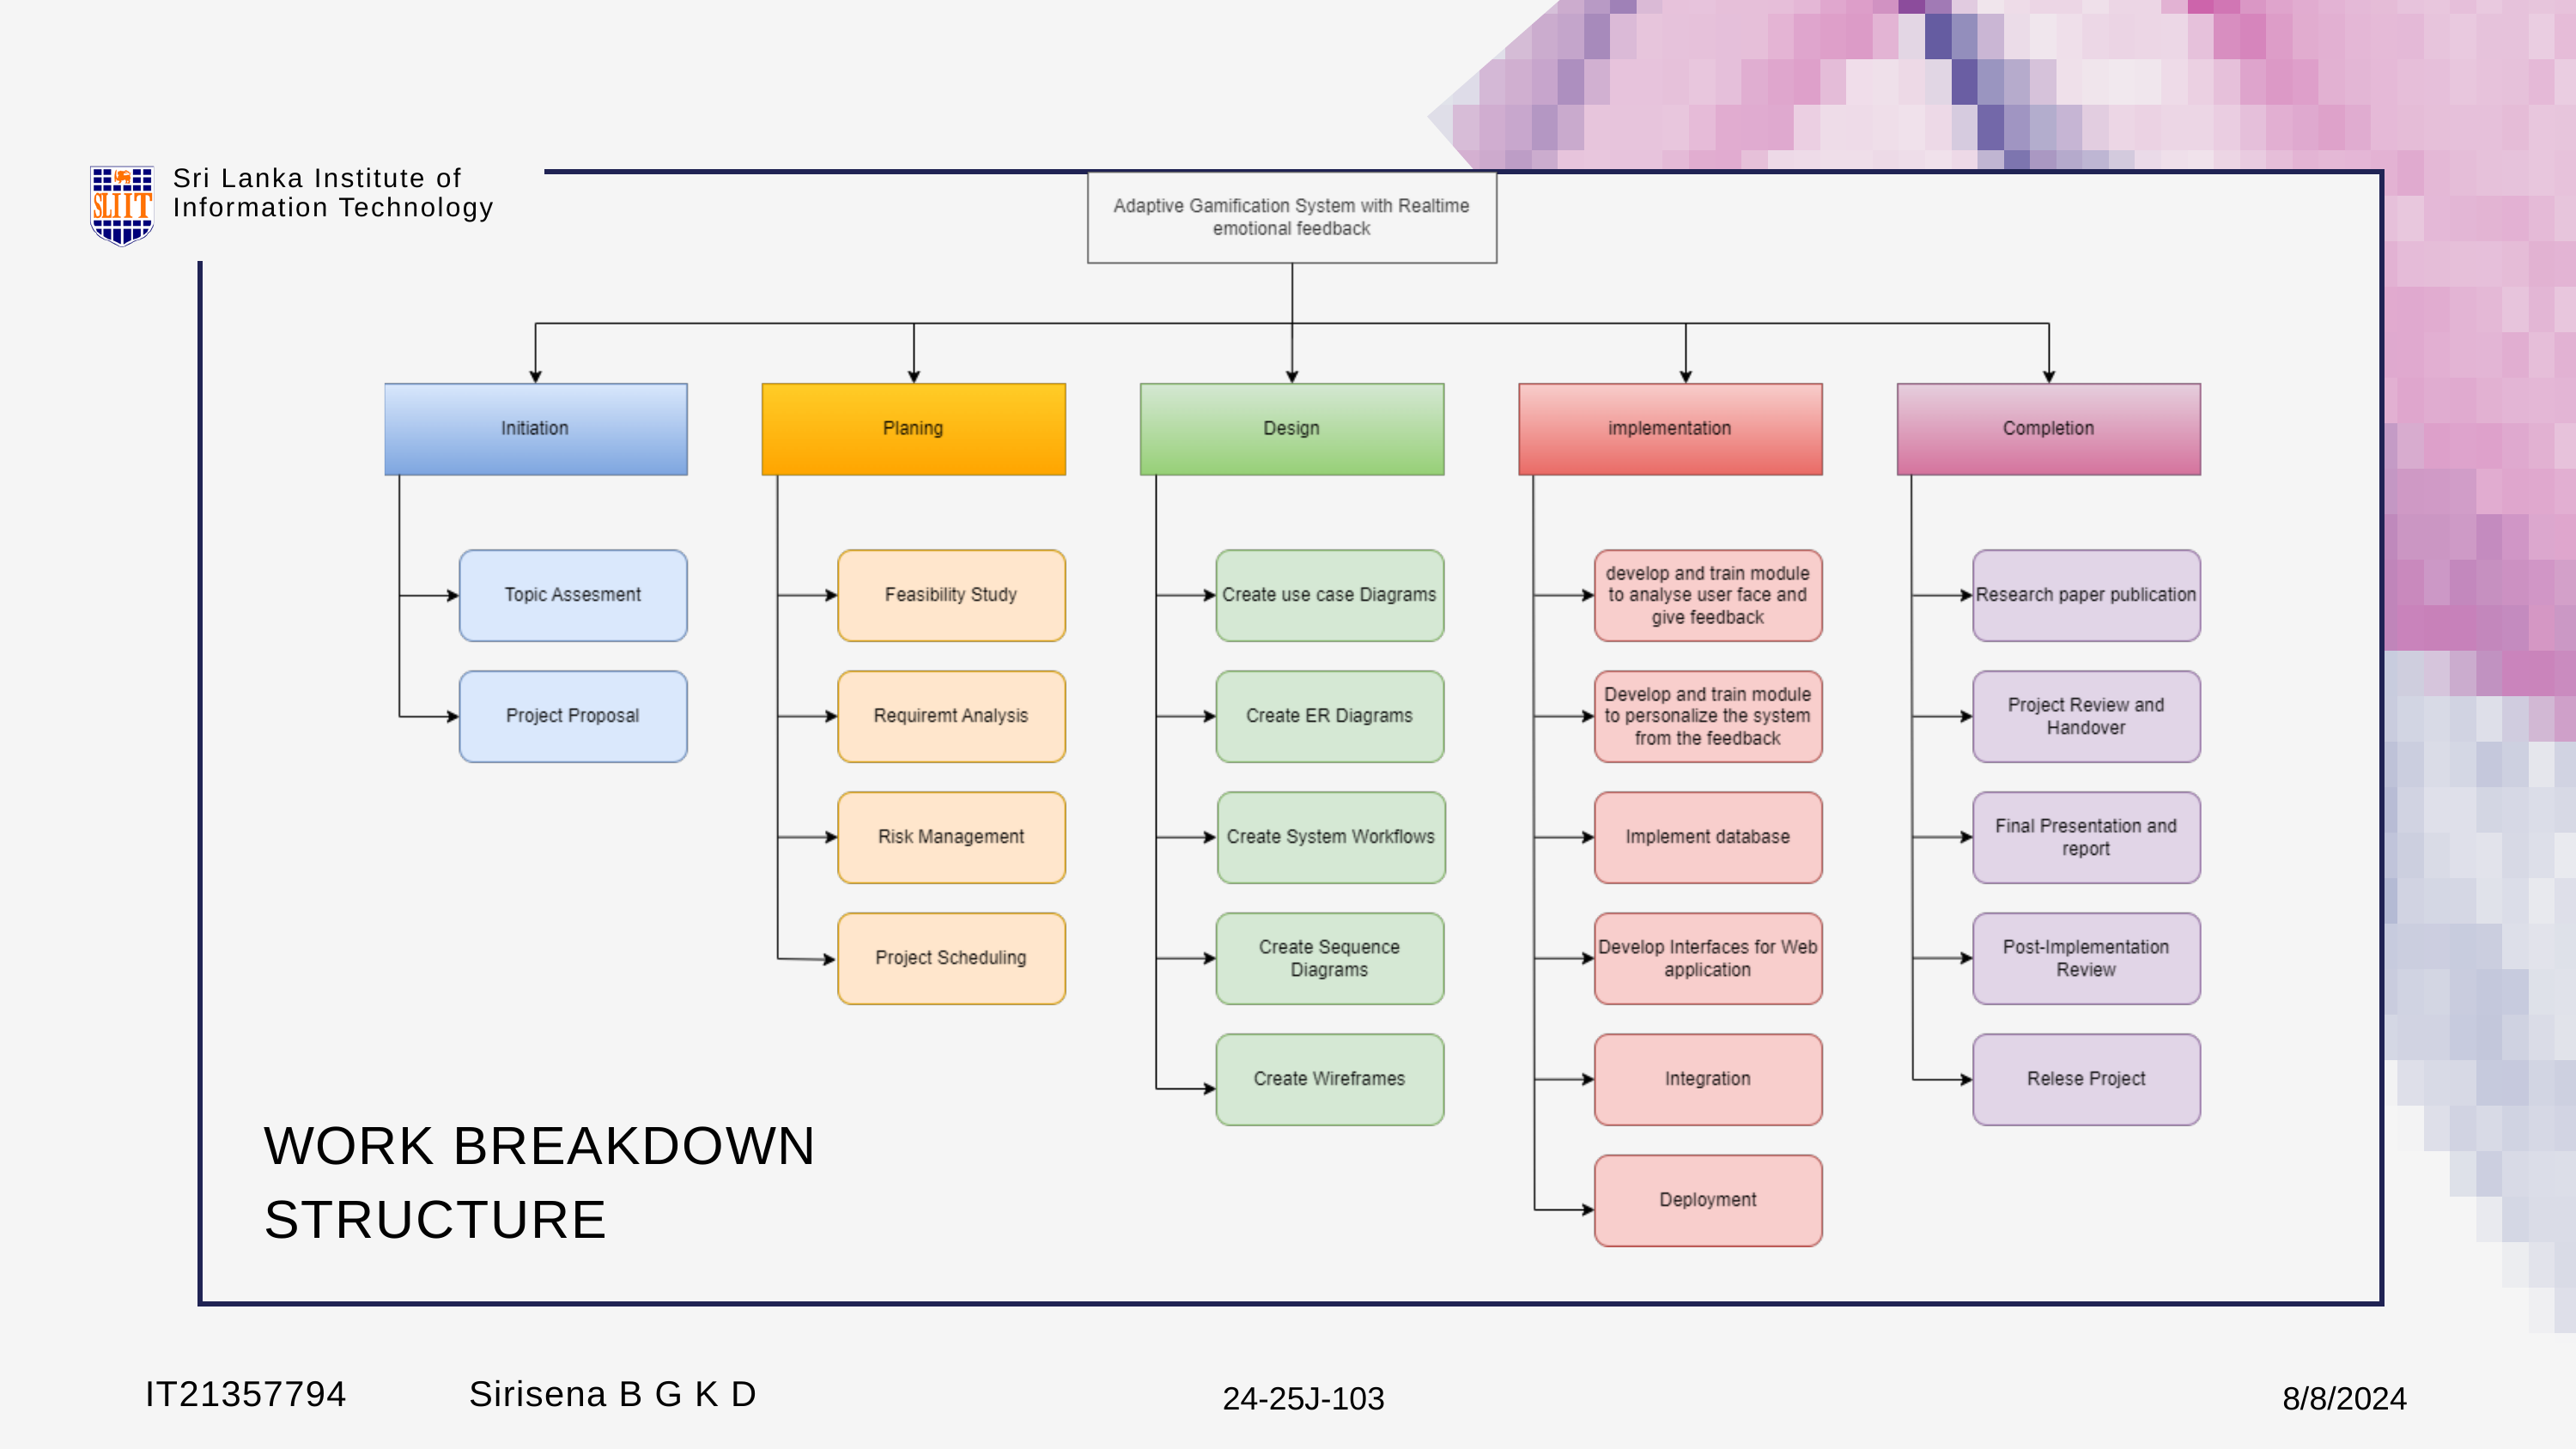

Sri Lanka Institute of Information Technology

WORK BREAKDOWN STRUCTURE

24-25J-103
8/8/2024
IT21357794           Sirisena B G K D